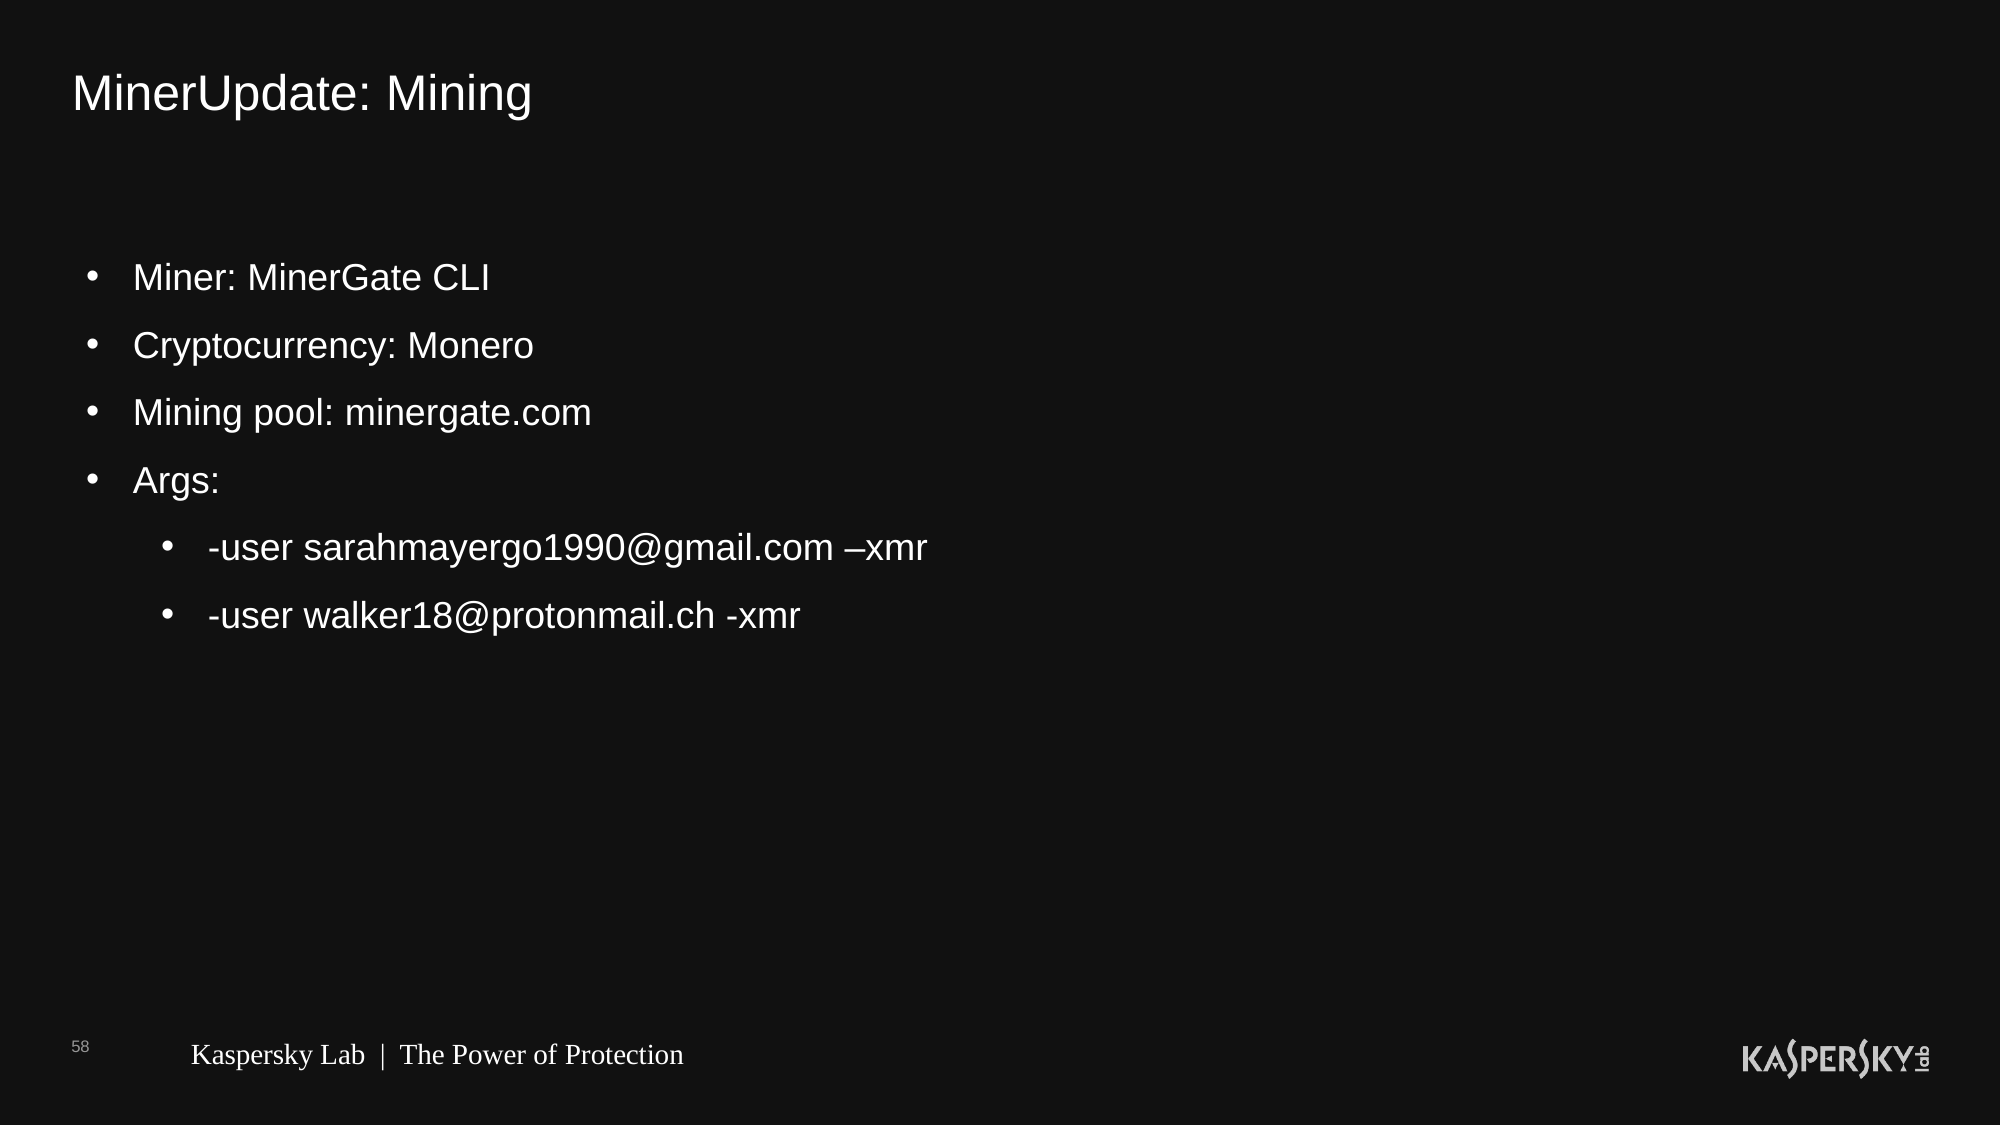

# MinerUpdate: Mining
Miner: MinerGate CLI
Cryptocurrency: Monero
Mining pool: minergate.com
Args:
-user sarahmayergo1990@gmail.com –xmr
-user walker18@protonmail.ch -xmr

58
Kaspersky Lab  |  The Power of Protection